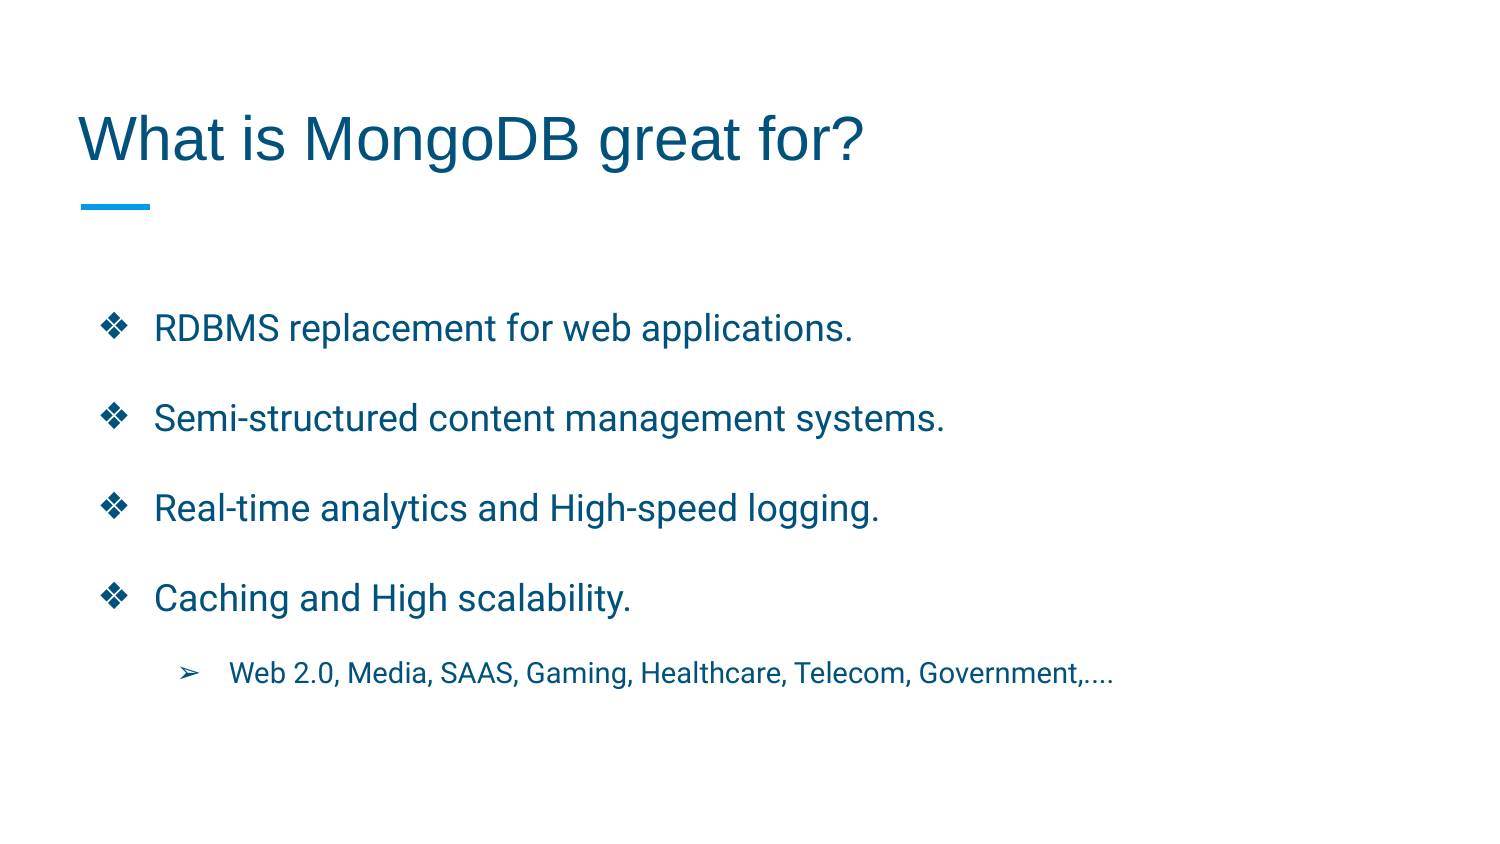

# What is MongoDB great for?
RDBMS replacement for web applications.
Semi-structured content management systems.
Real-time analytics and High-speed logging.
Caching and High scalability.
Web 2.0, Media, SAAS, Gaming, Healthcare, Telecom, Government,....